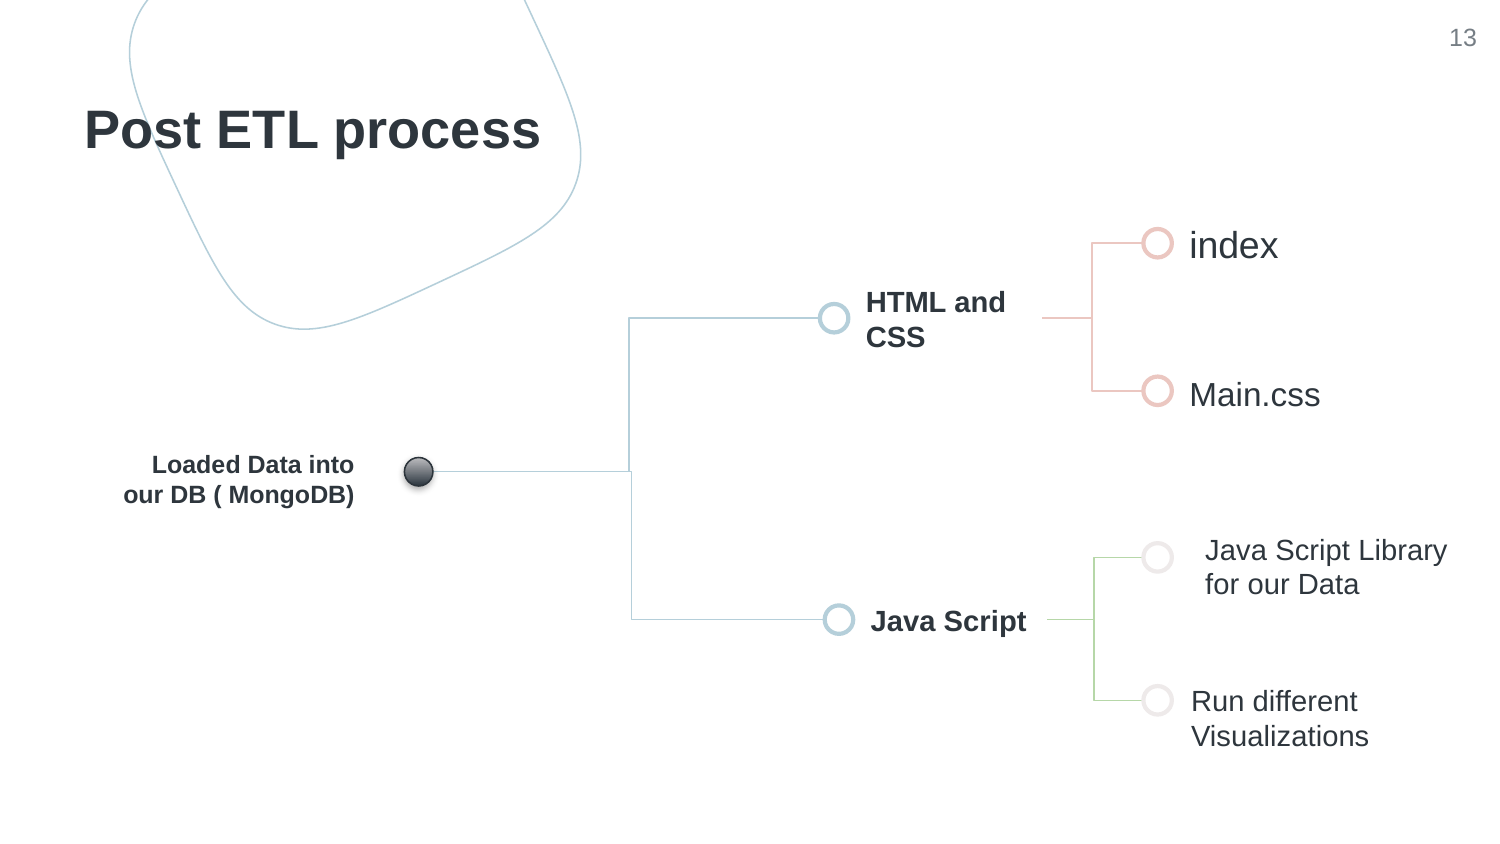

13
Post ETL process
index

HTML and CSS

Main.css

Loaded Data into our DB ( MongoDB)

Java Script Library for our Data

Java Script

Run different Visualizations